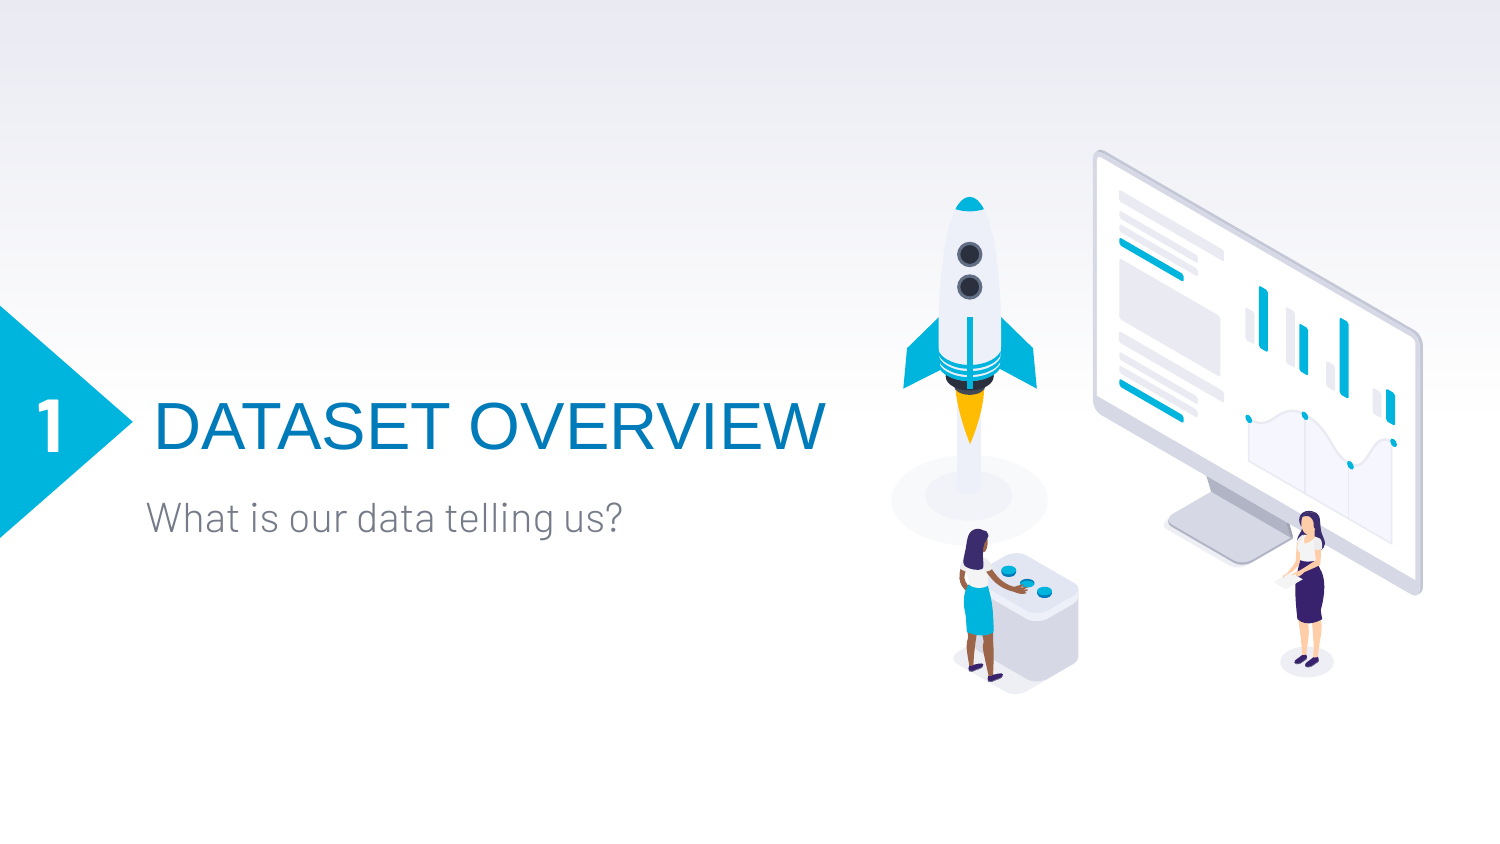

1
# DATASET OVERVIEW
What is our data telling us?